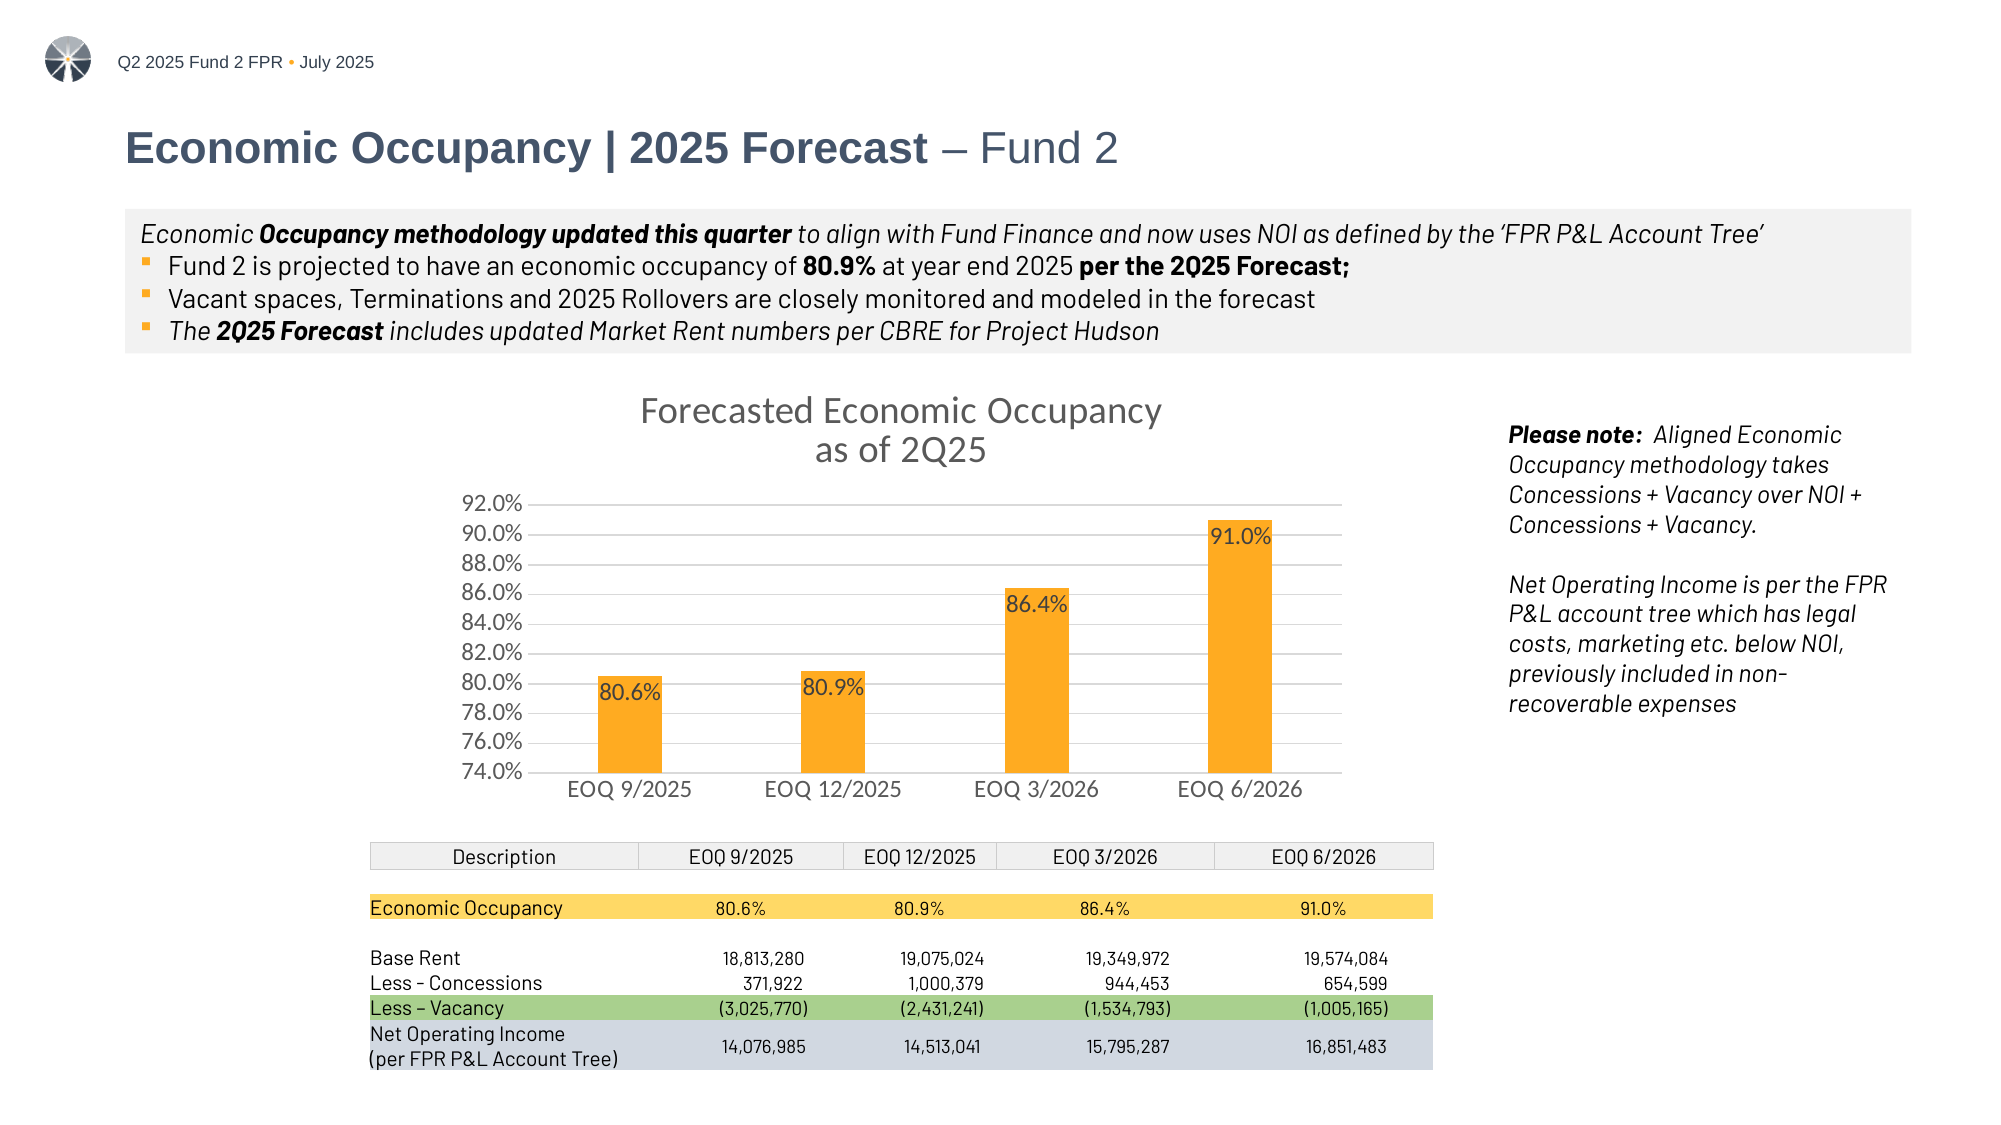

# Economic Occupancy | 2025 Forecast – Fund 2
Economic Occupancy methodology updated this quarter to align with Fund Finance and now uses NOI as defined by the ‘FPR P&L Account Tree’
Fund 2 is projected to have an economic occupancy of 80.9% at year end 2025 per the 2Q25 Forecast;
Vacant spaces, Terminations and 2025 Rollovers are closely monitored and modeled in the forecast
The 2Q25 Forecast includes updated Market Rent numbers per CBRE for Project Hudson

### Chart: Forecasted Economic Occupancy
as of 2Q25

| Category |  |
|---|---|
| EOQ 9/2025 | 0.805564812347064 |
| EOQ 12/2025 | 0.8087664938178944 |
| EOQ 3/2026 | 0.8643333115729948 |
| EOQ 6/2026 | 0.9103375592815762 |
Please note:  Aligned Economic Occupancy methodology takes Concessions + Vacancy over NOI + Concessions + Vacancy.

Net Operating Income is per the FPR P&L account tree which has legal costs, marketing etc. below NOI, previously included in non-recoverable expenses
| Description | EOQ 9/2025 | EOQ 12/2025 | EOQ 3/2026 | EOQ 6/2026 |
| --- | --- | --- | --- | --- |
|  |  |  |  |  |
| Economic Occupancy | 80.6% | 80.9% | 86.4% | 91.0% |
|  |  |  |  |  |
| Base Rent | 18,813,280 | 19,075,024 | 19,349,972 | 19,574,084 |
| Less - Concessions | 371,922 | 1,000,379 | 944,453 | 654,599 |
| Less – Vacancy | (3,025,770) | (2,431,241) | (1,534,793) | (1,005,165) |
| Net Operating Income (per FPR P&L Account Tree) | 14,076,985 | 14,513,041 | 15,795,287 | 16,851,483 |